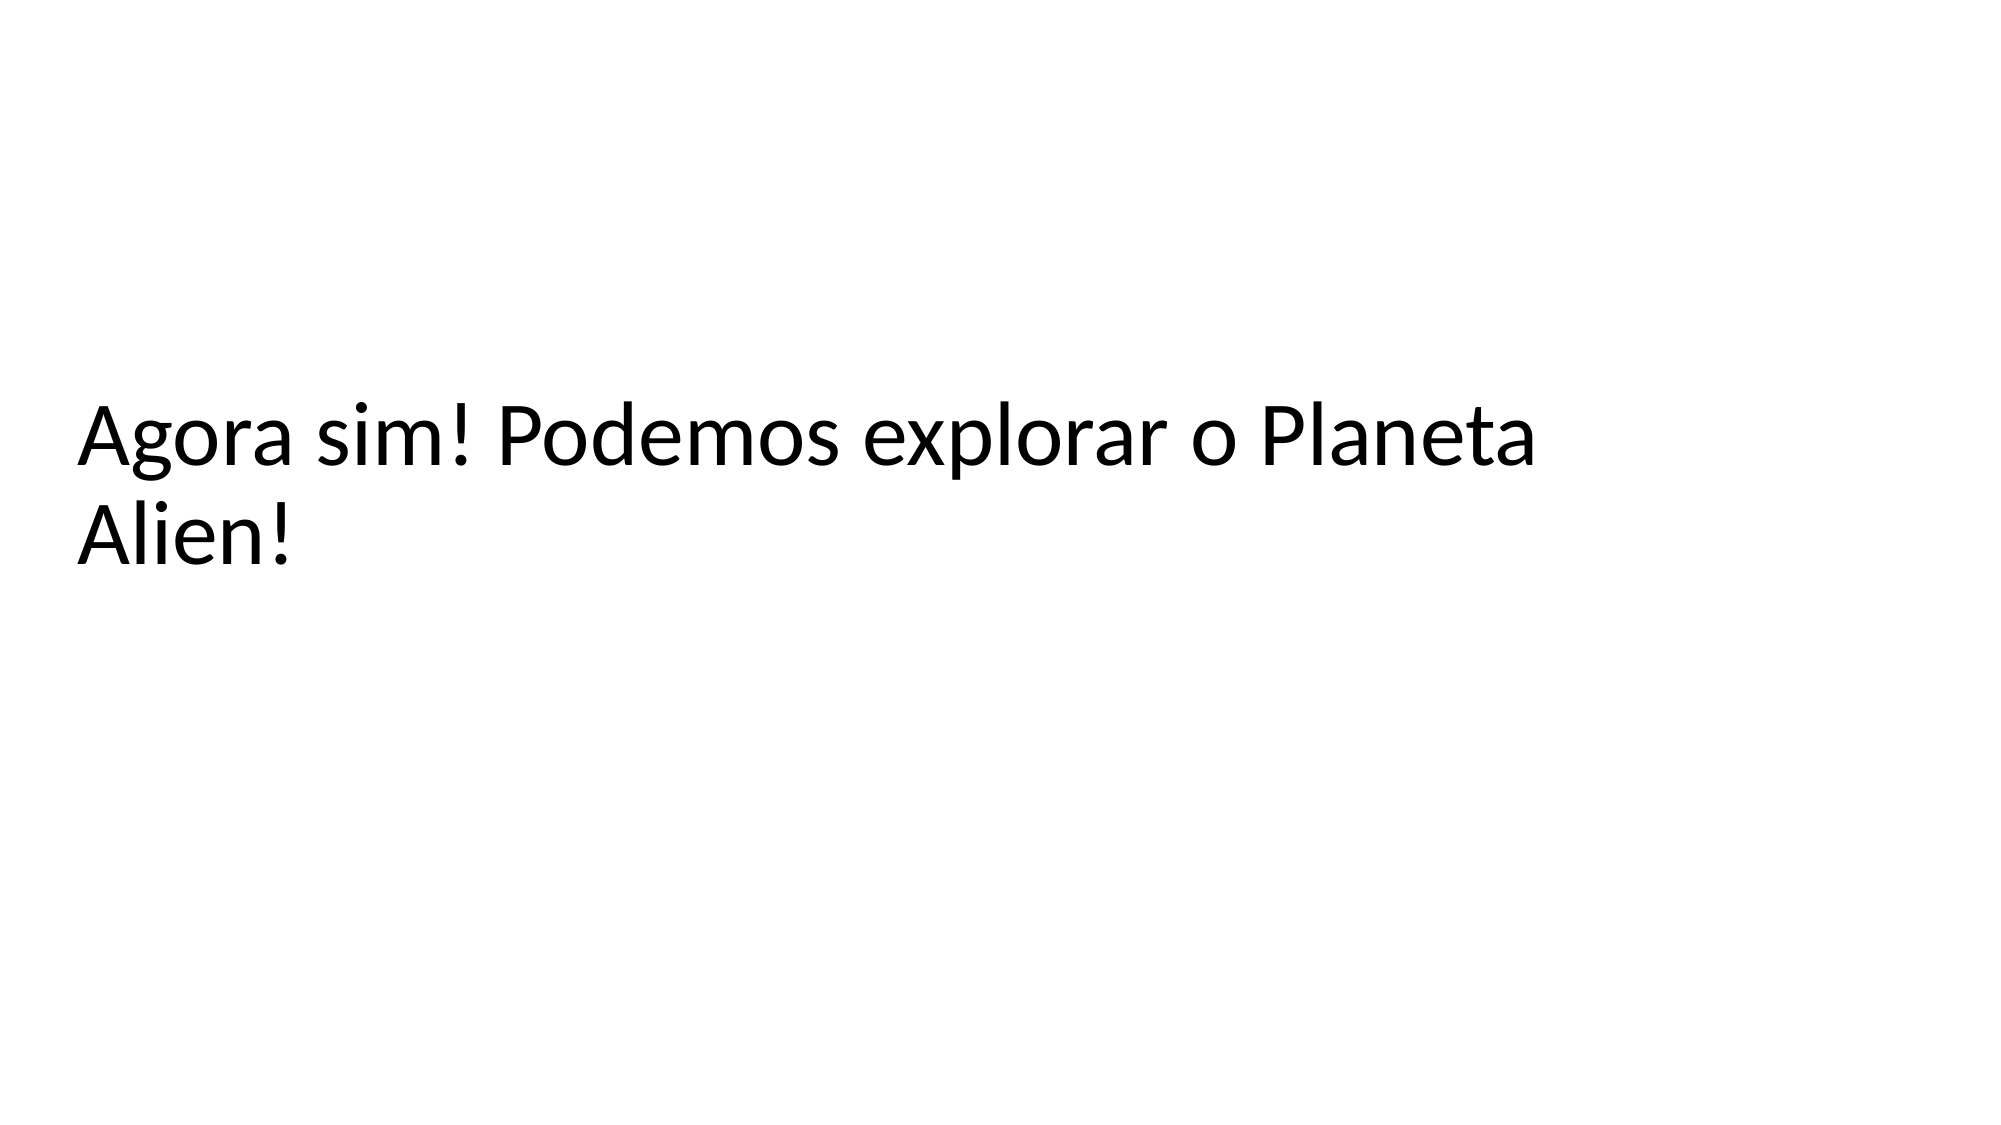

# Agora sim! Podemos explorar o Planeta Alien!